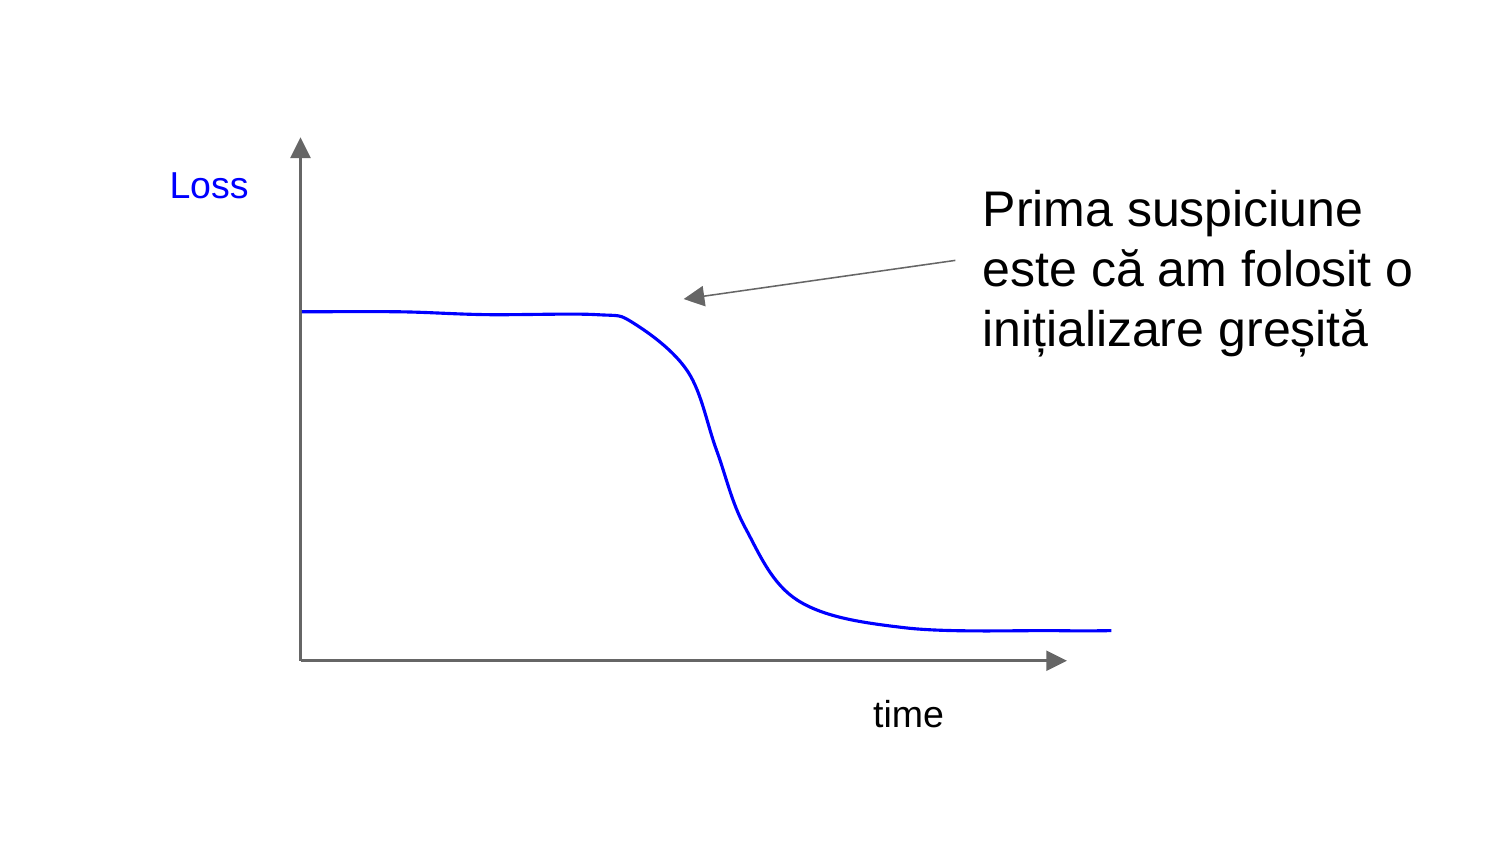

Loss
Prima suspiciune este că am folosit o inițializare greșită

time